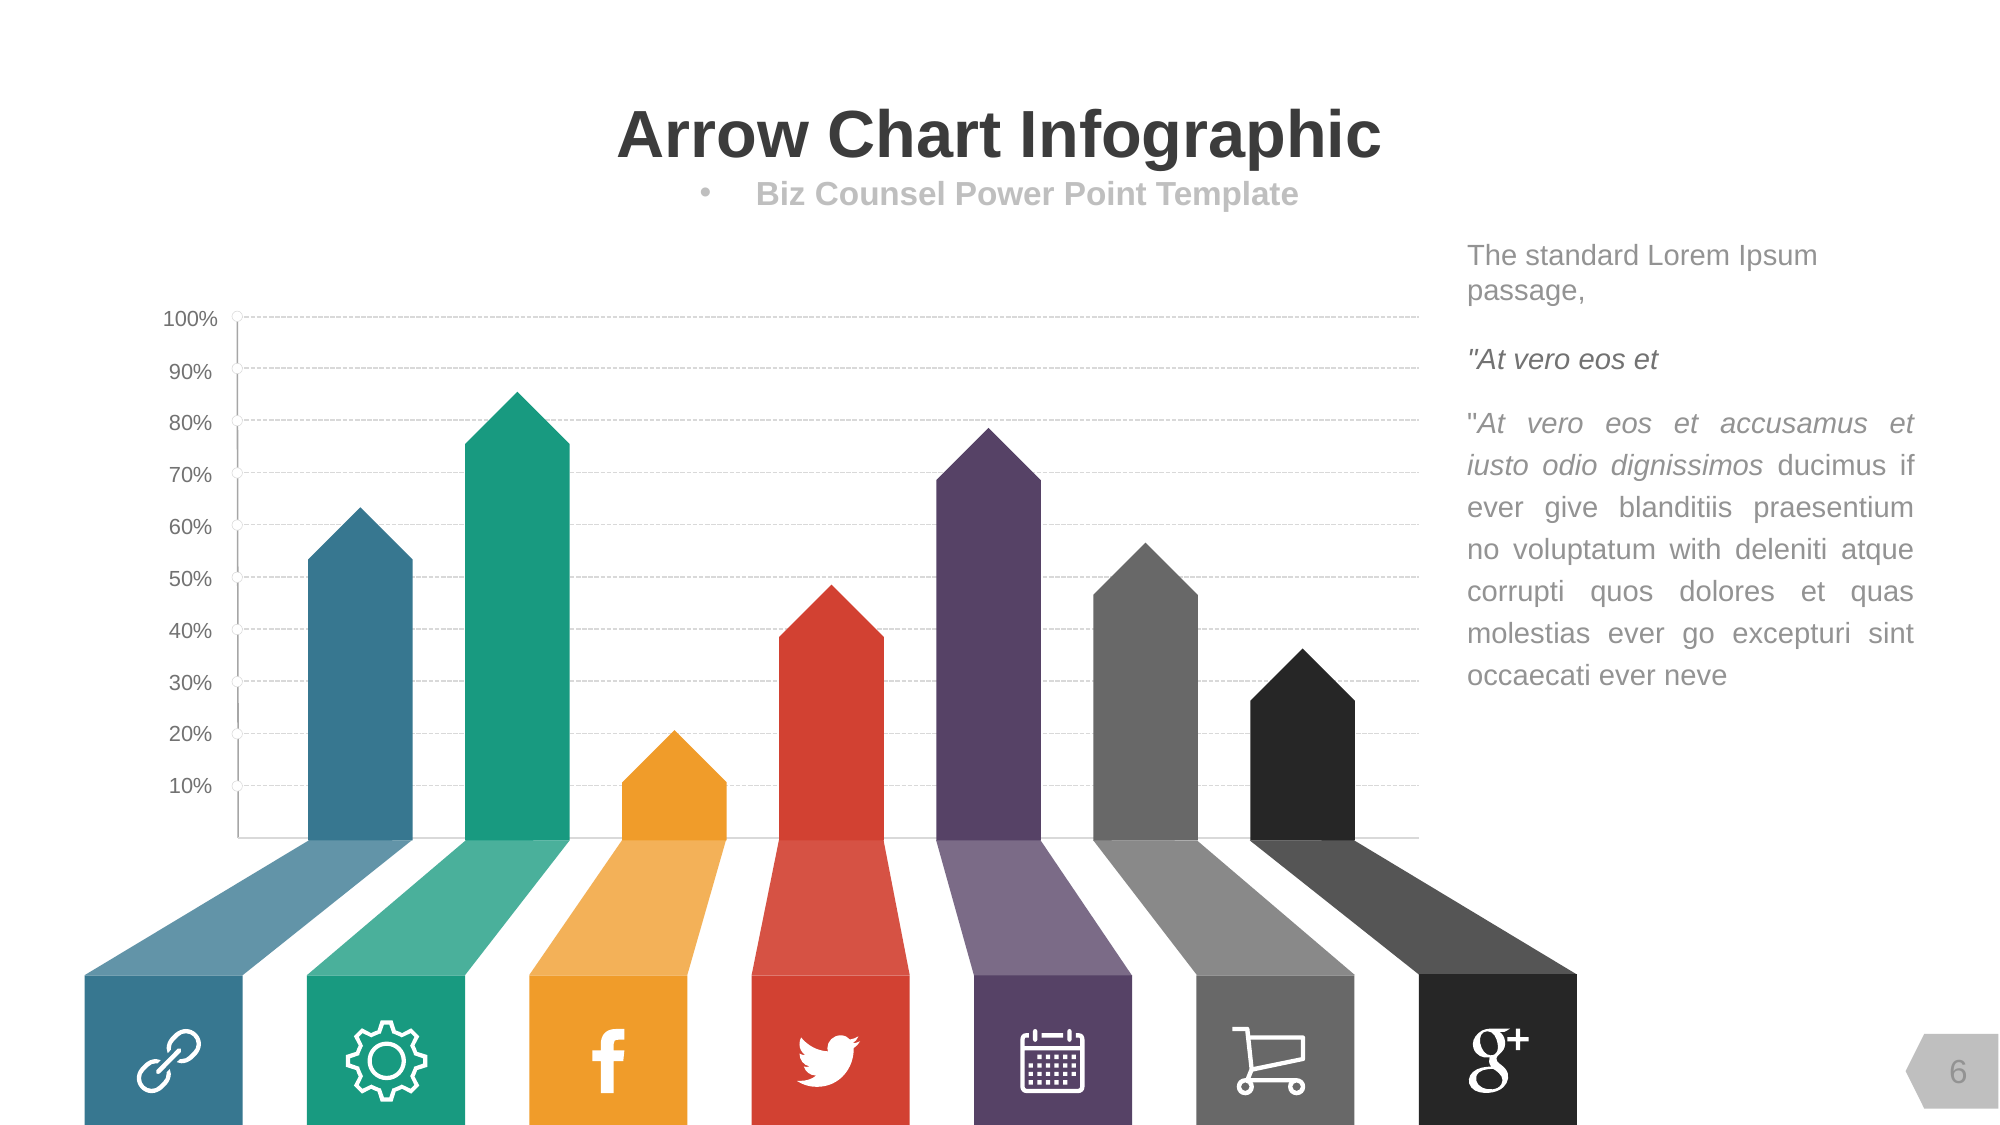

Arrow Chart Infographic
Biz Counsel Power Point Template
The standard Lorem Ipsum passage,
100%

90%

80%

70%

60%

50%

40%

30%

20%

10%

"At vero eos et
"At vero eos et accusamus et iusto odio dignissimos ducimus if ever give blanditiis praesentium no voluptatum with deleniti atque corrupti quos dolores et quas molestias ever go excepturi sint occaecati ever neve